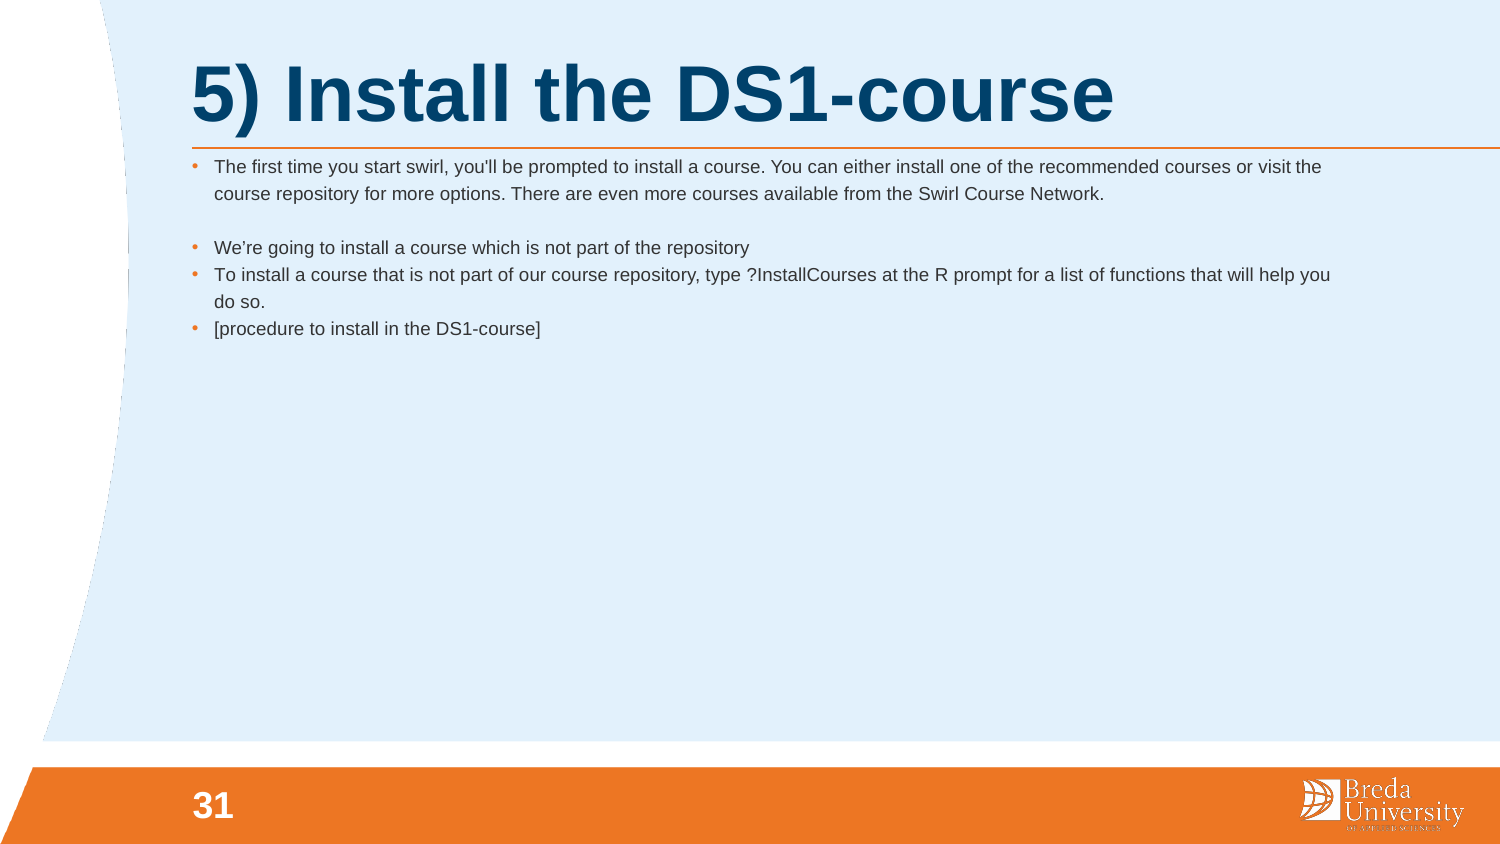

# 5) Install the DS1-course
The first time you start swirl, you'll be prompted to install a course. You can either install one of the recommended courses or visit the course repository for more options. There are even more courses available from the Swirl Course Network.

We’re going to install a course which is not part of the repository
To install a course that is not part of our course repository, type ?InstallCourses at the R prompt for a list of functions that will help you do so.
[procedure to install in the DS1-course]
31